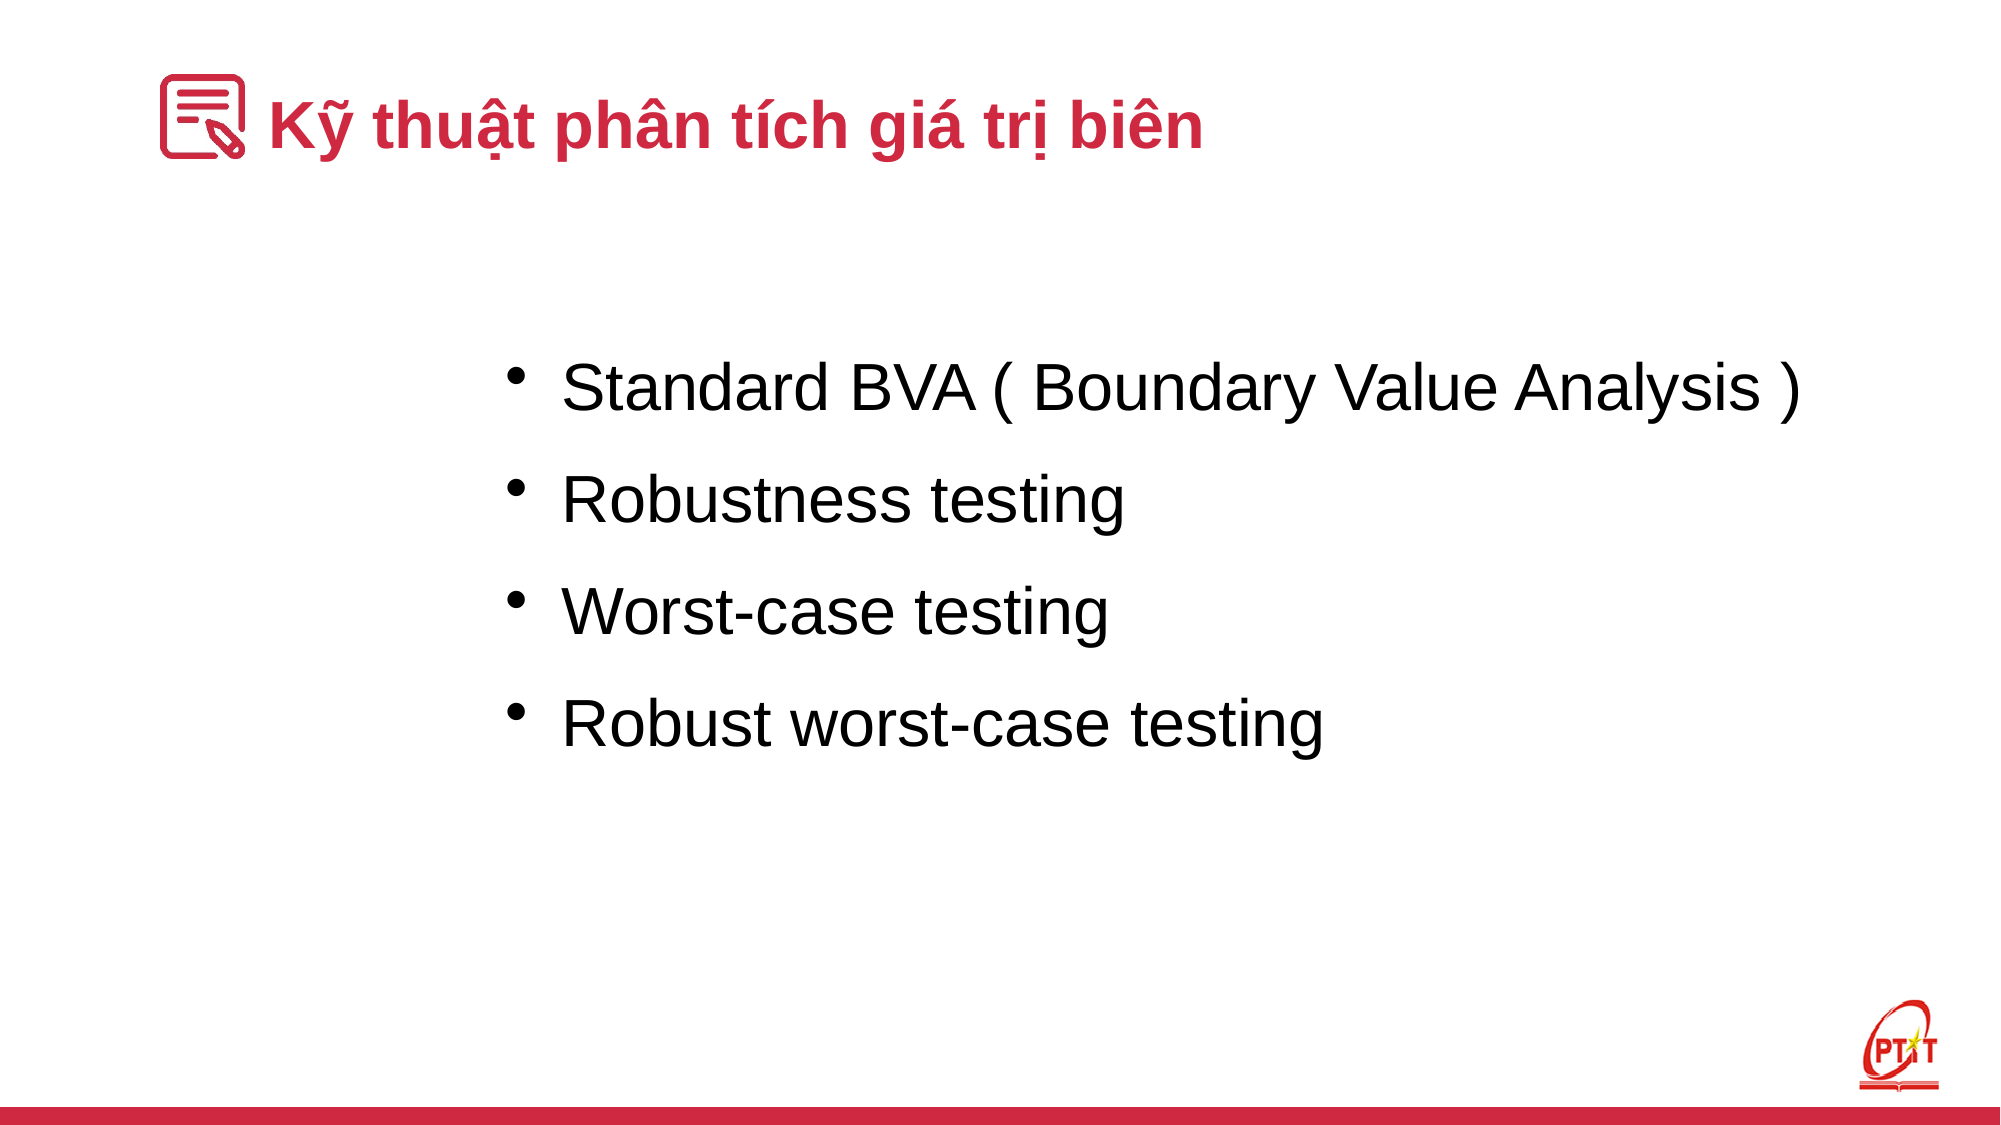

# Kỹ thuật phân tích giá trị biên
Standard BVA ( Boundary Value Analysis )
Robustness testing
Worst-case testing
Robust worst-case testing